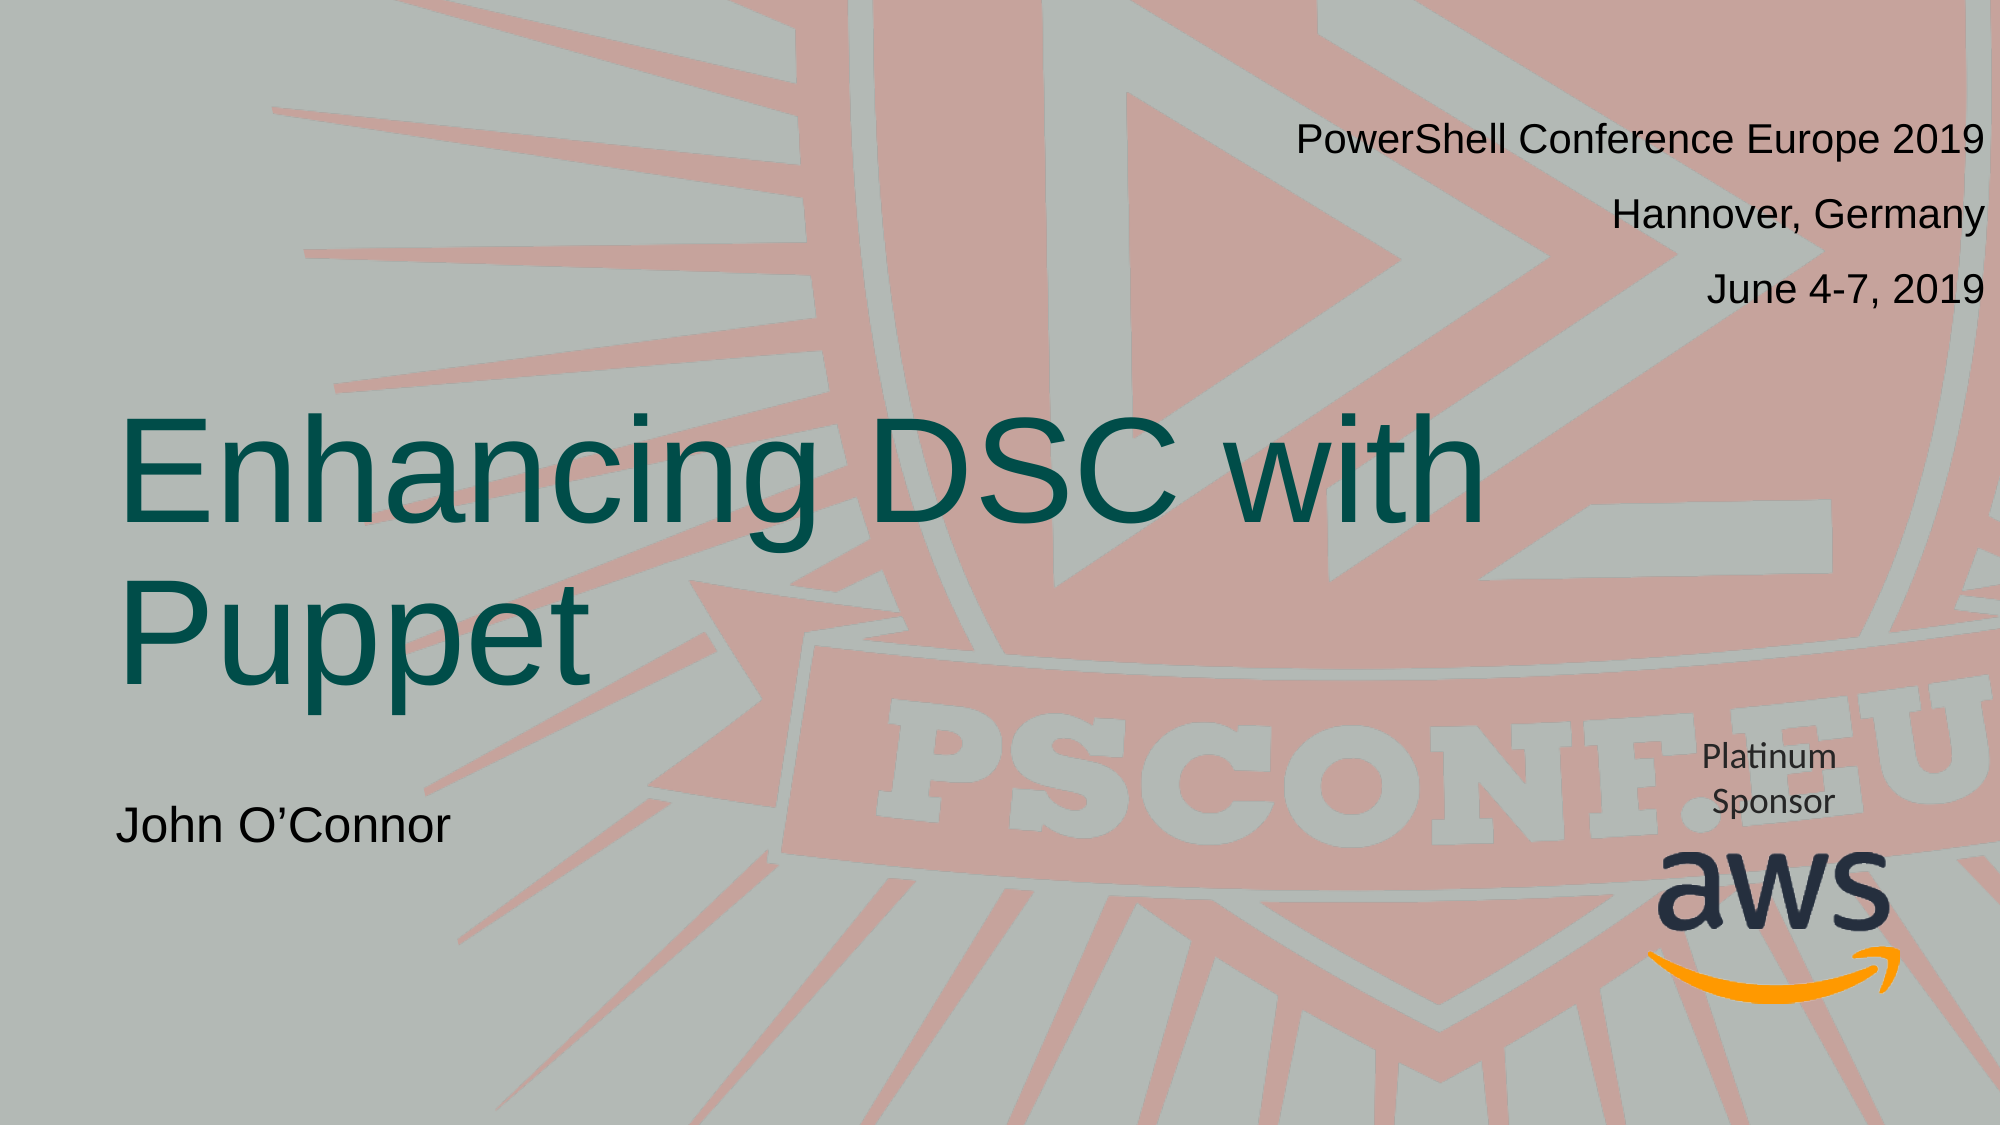

# Enhancing DSC with Puppet
John O’Connor